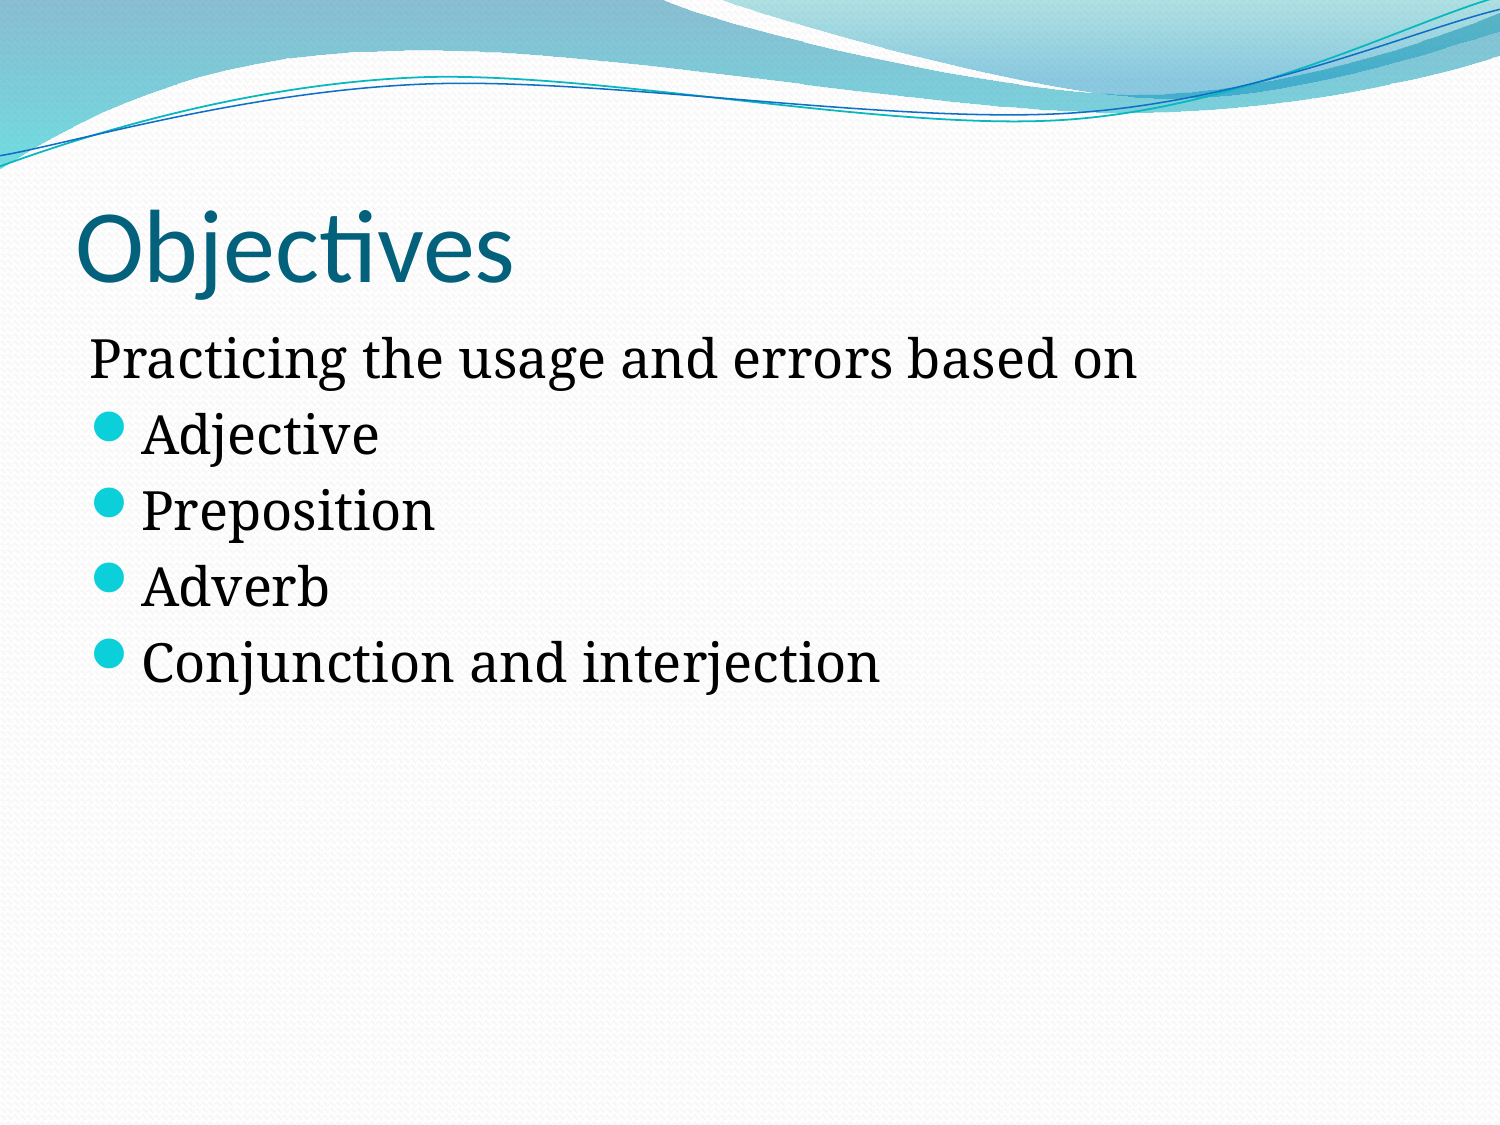

# Objectives
Practicing the usage and errors based on
Adjective
Preposition
Adverb
Conjunction and interjection